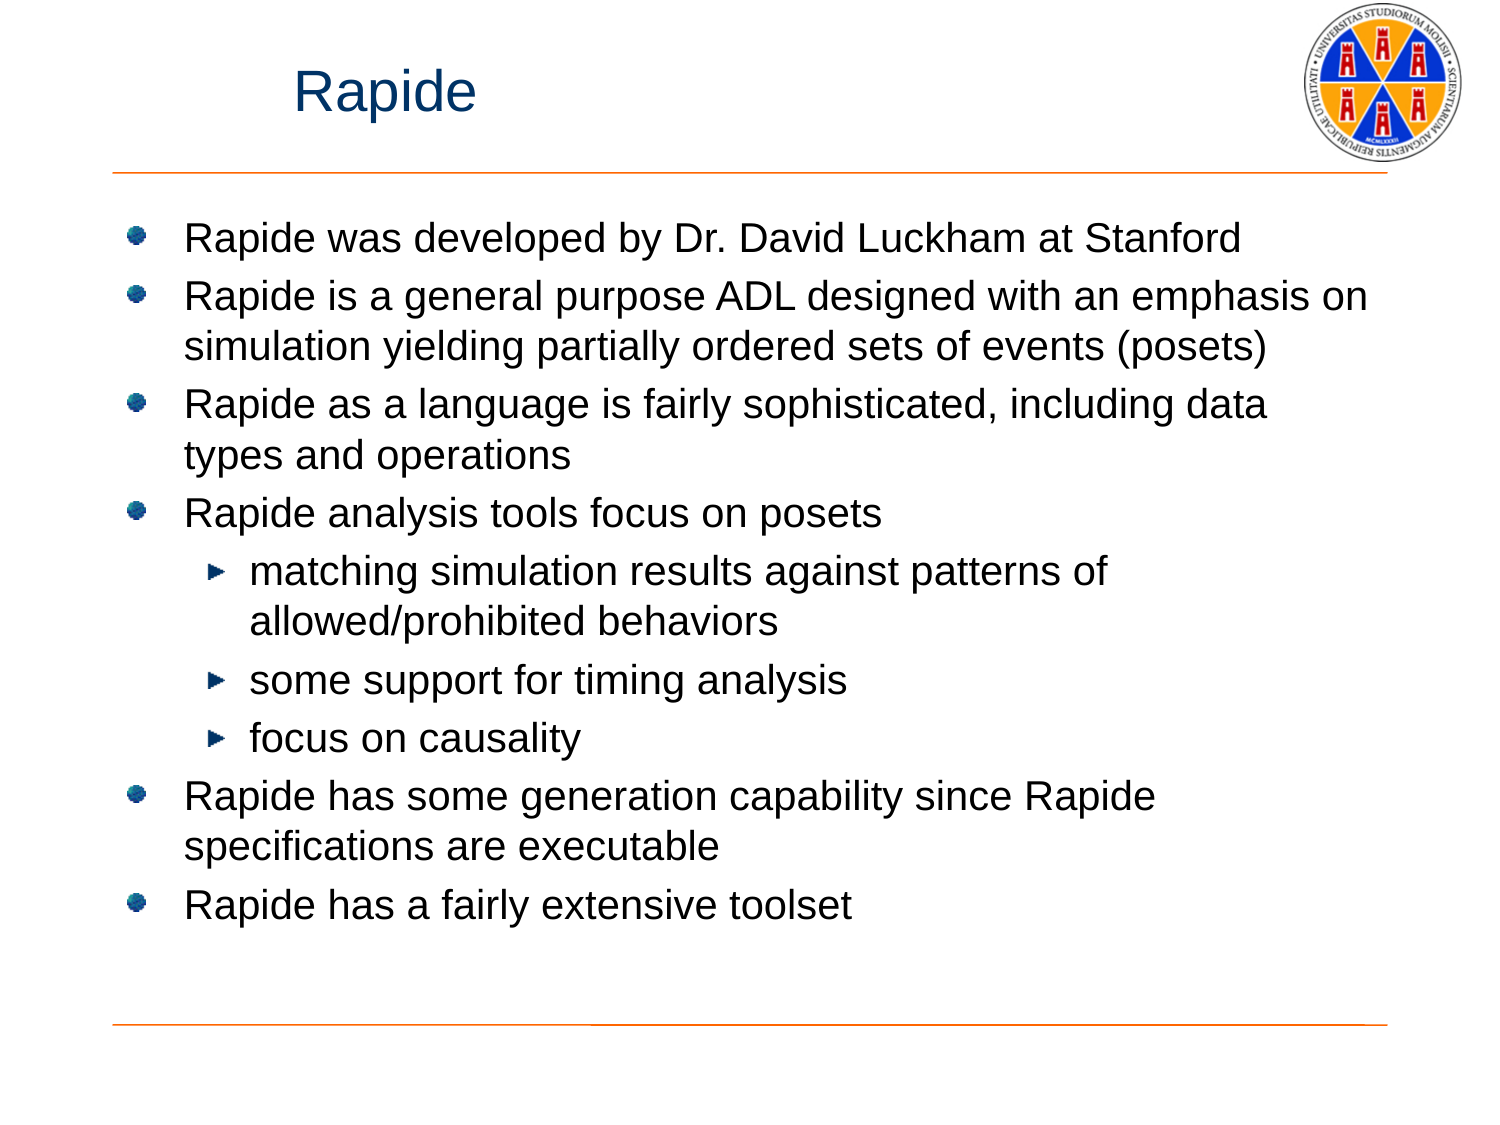

# Rapide
Rapide was developed by Dr. David Luckham at Stanford
Rapide is a general purpose ADL designed with an emphasis on simulation yielding partially ordered sets of events (posets)
Rapide as a language is fairly sophisticated, including data types and operations
Rapide analysis tools focus on posets
matching simulation results against patterns of allowed/prohibited behaviors
some support for timing analysis
focus on causality
Rapide has some generation capability since Rapide specifications are executable
Rapide has a fairly extensive toolset